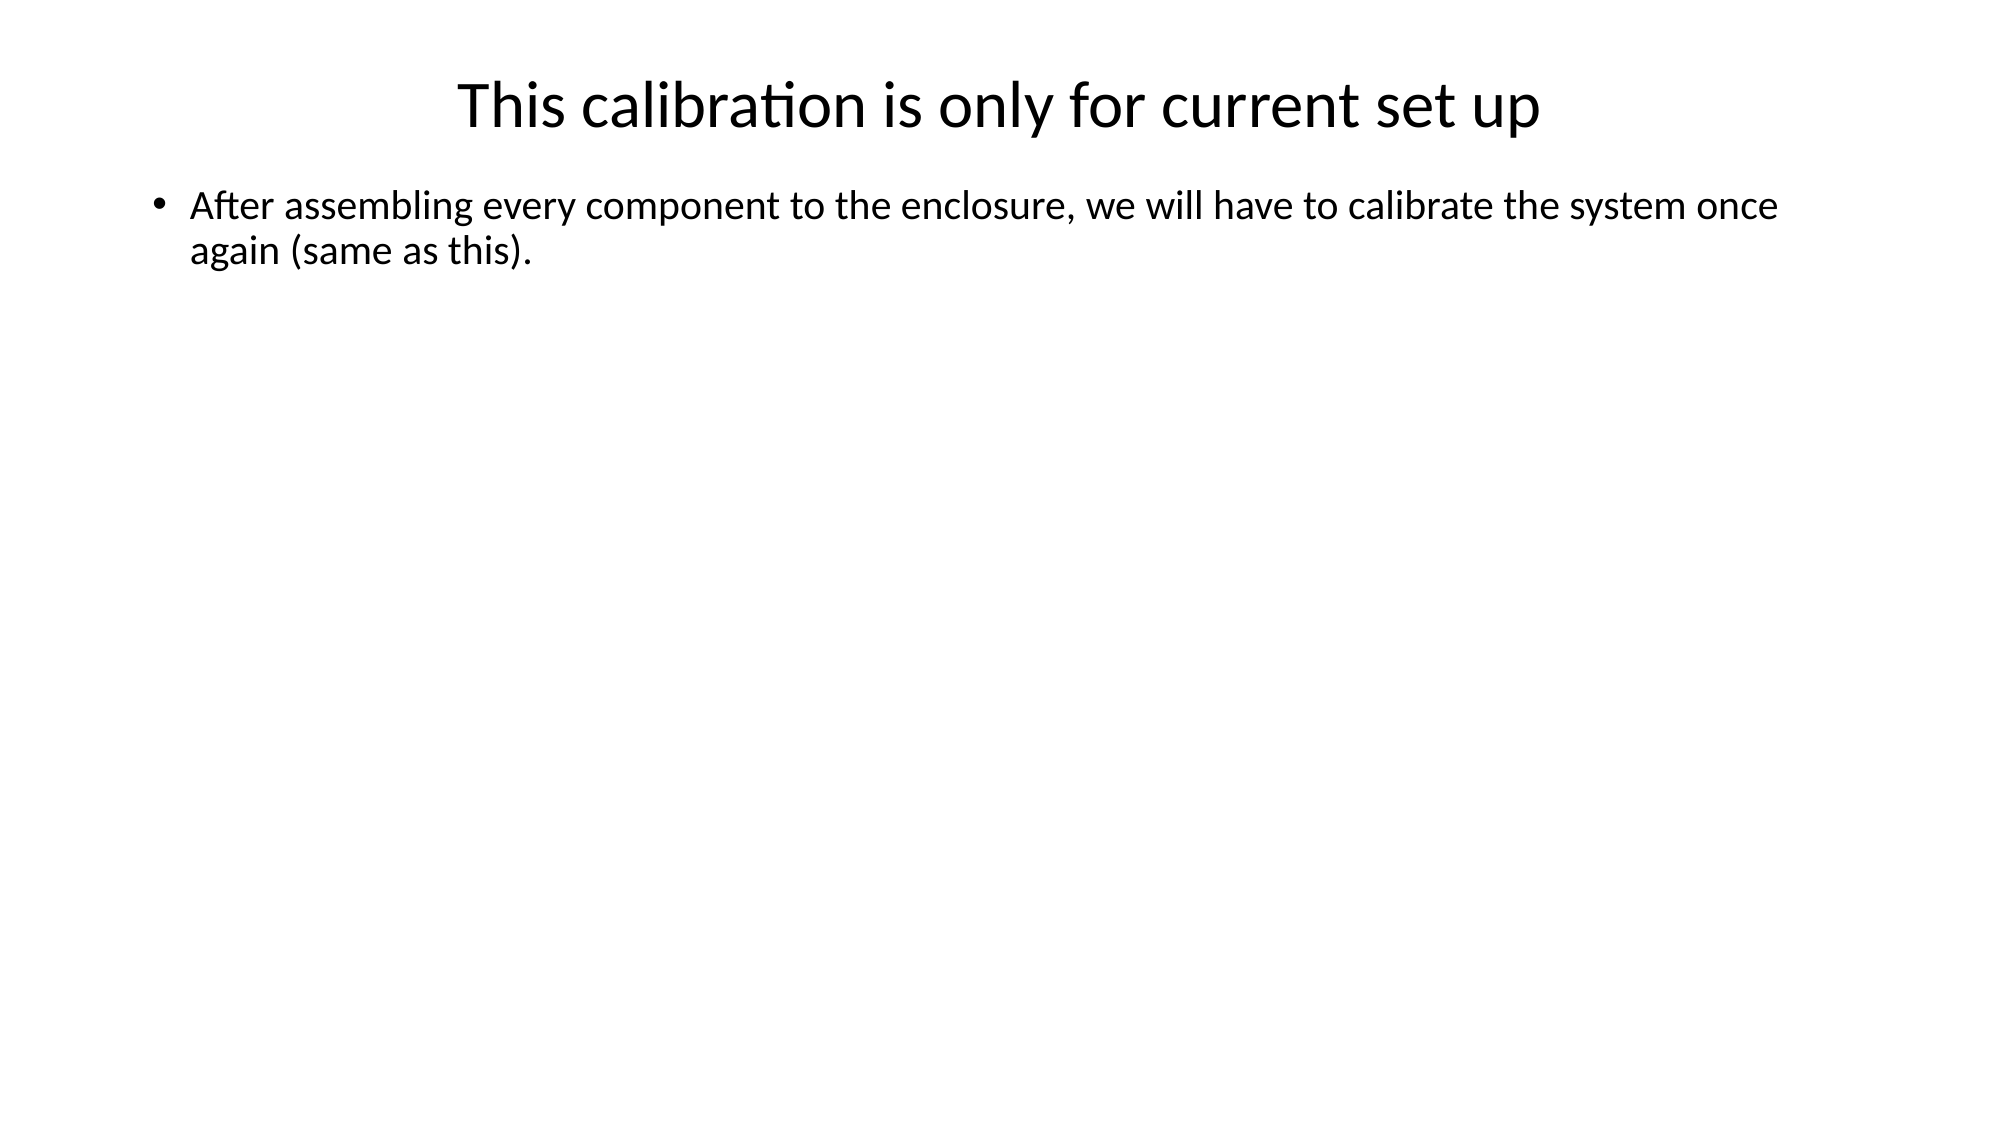

# This calibration is only for current set up
After assembling every component to the enclosure, we will have to calibrate the system once again (same as this).